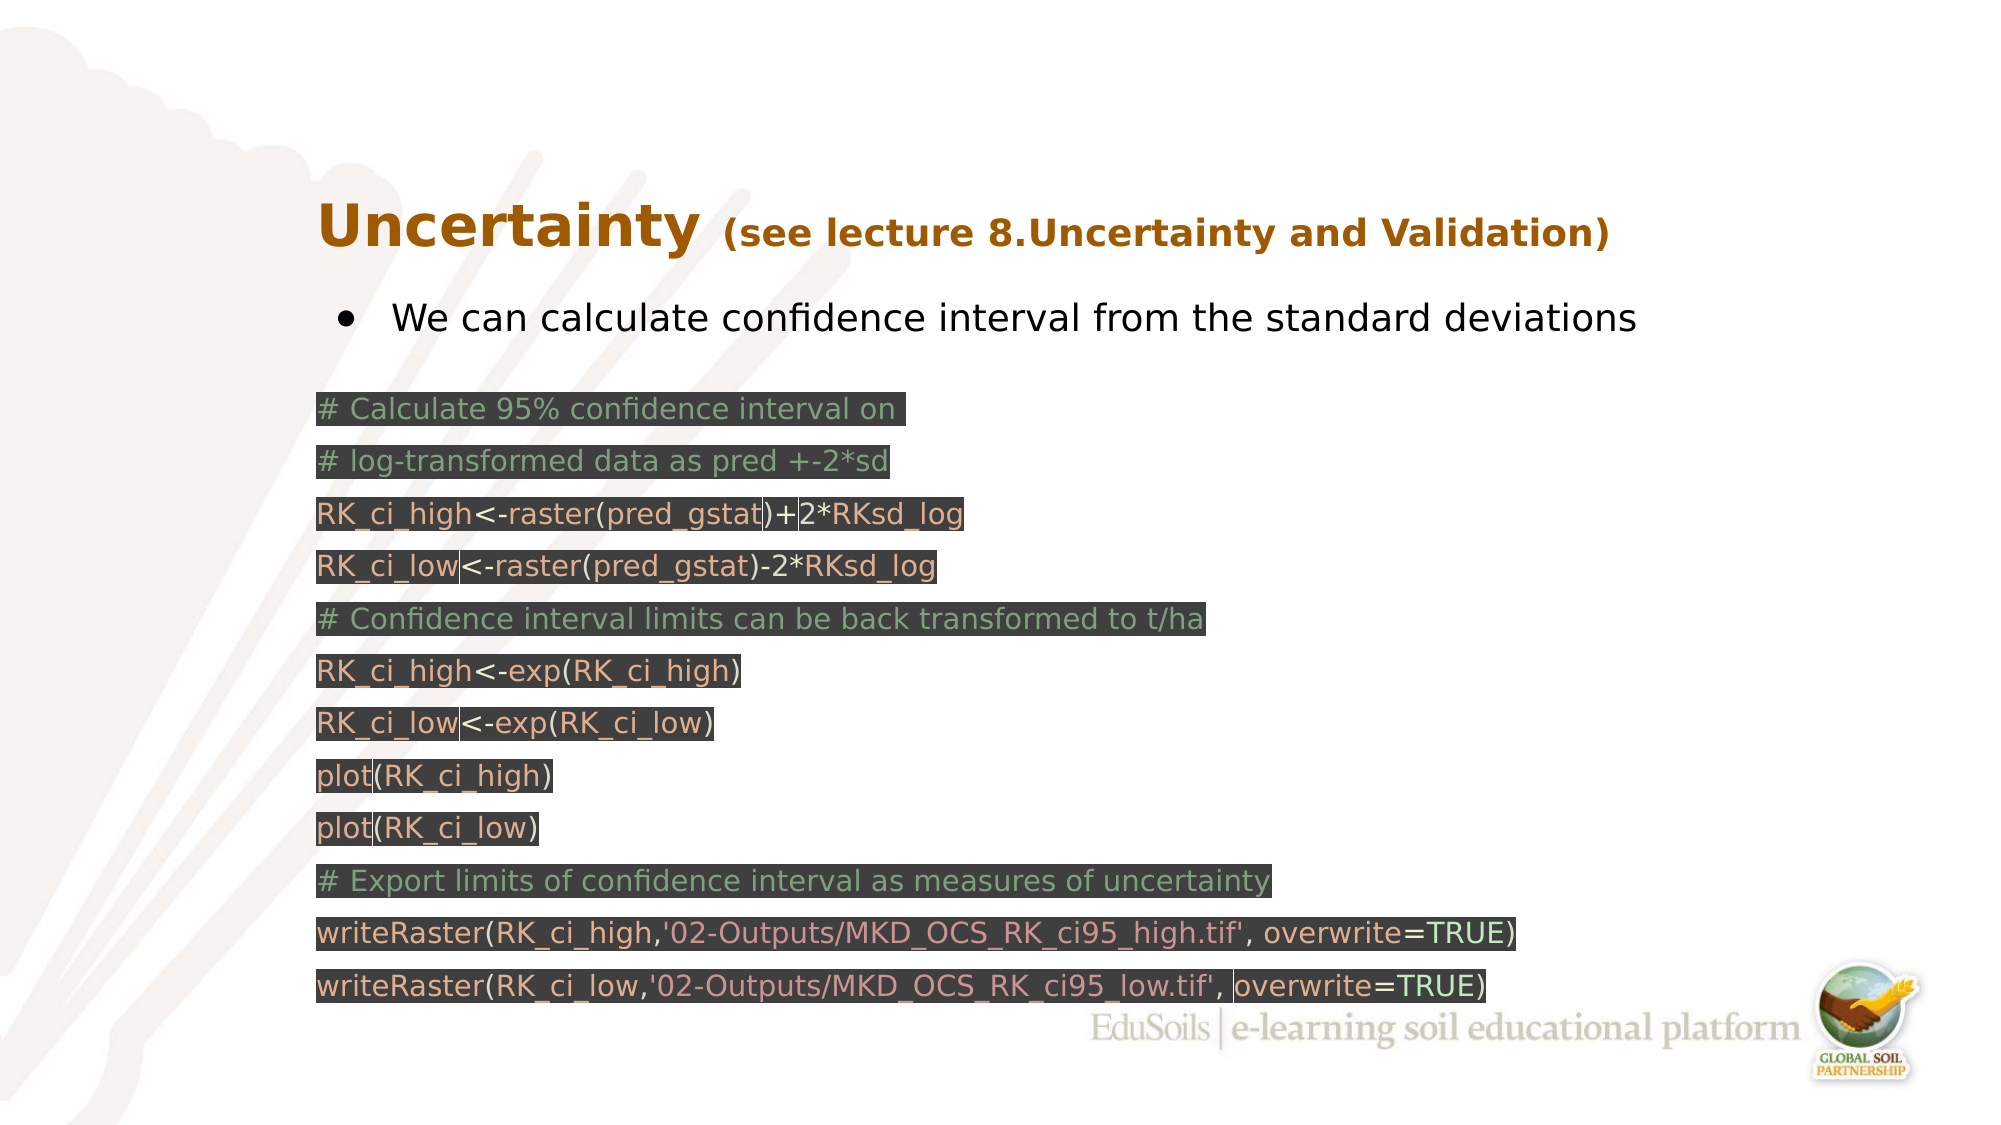

# Uncertainty (see lecture 8.Uncertainty and Validation)

We can calculate confidence interval from the standard deviations
# Calculate 95% confidence interval on
# log-transformed data as pred +-2*sd
RK_ci_high<-raster(pred_gstat)+2*RKsd_log
RK_ci_low<-raster(pred_gstat)-2*RKsd_log
# Confidence interval limits can be back transformed to t/ha
RK_ci_high<-exp(RK_ci_high)
RK_ci_low<-exp(RK_ci_low)
plot(RK_ci_high)
plot(RK_ci_low)
# Export limits of confidence interval as measures of uncertainty
writeRaster(RK_ci_high,'02-Outputs/MKD_OCS_RK_ci95_high.tif', overwrite=TRUE)
writeRaster(RK_ci_low,'02-Outputs/MKD_OCS_RK_ci95_low.tif', overwrite=TRUE)

66